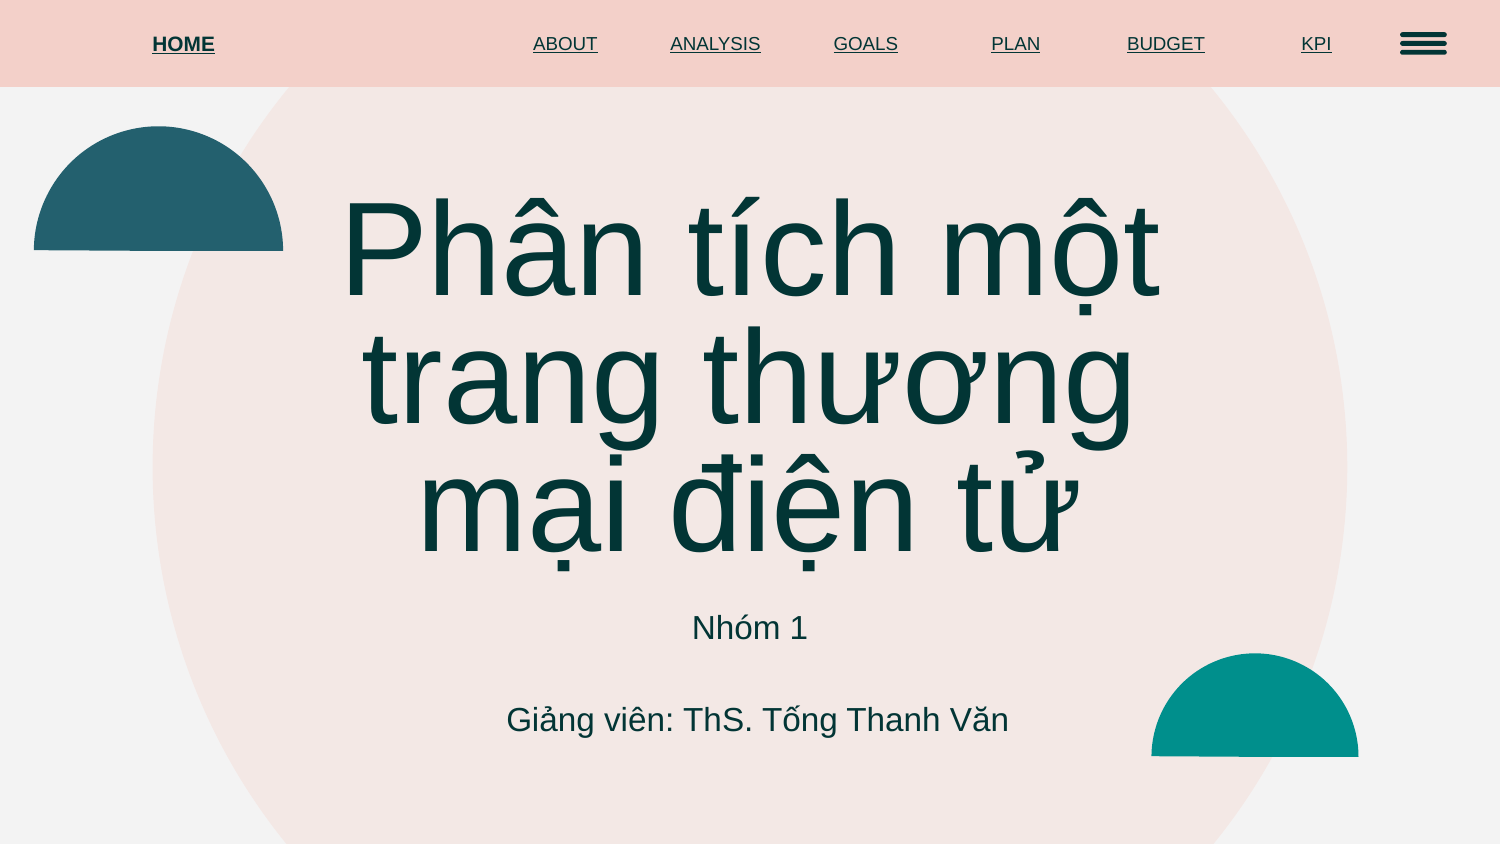

HOME
ABOUT
ANALYSIS
GOALS
PLAN
BUDGET
KPI

# Phân tích một trang thương mại điện tử
Nhóm 1

Giảng viên: ThS. Tống Thanh Văn